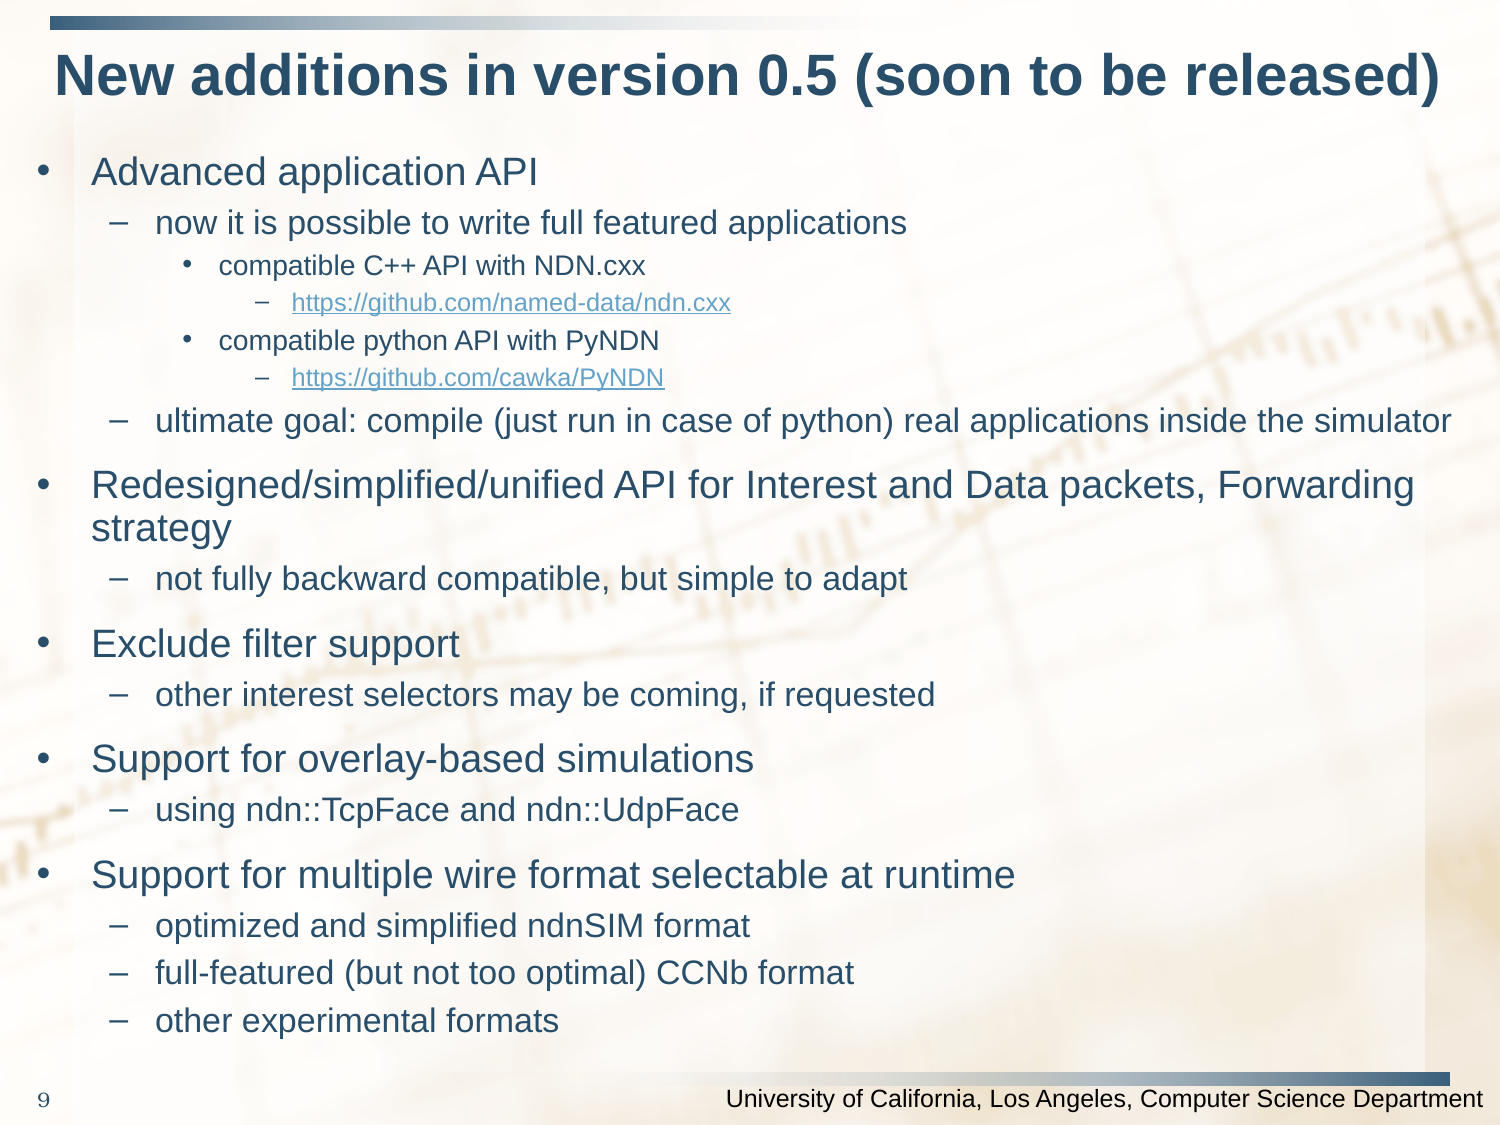

# New additions in version 0.5 (soon to be released)
Advanced application API
now it is possible to write full featured applications
compatible C++ API with NDN.cxx
https://github.com/named-data/ndn.cxx
compatible python API with PyNDN
https://github.com/cawka/PyNDN
ultimate goal: compile (just run in case of python) real applications inside the simulator
Redesigned/simplified/unified API for Interest and Data packets, Forwarding strategy
not fully backward compatible, but simple to adapt
Exclude filter support
other interest selectors may be coming, if requested
Support for overlay-based simulations
using ndn::TcpFace and ndn::UdpFace
Support for multiple wire format selectable at runtime
optimized and simplified ndnSIM format
full-featured (but not too optimal) CCNb format
other experimental formats
9